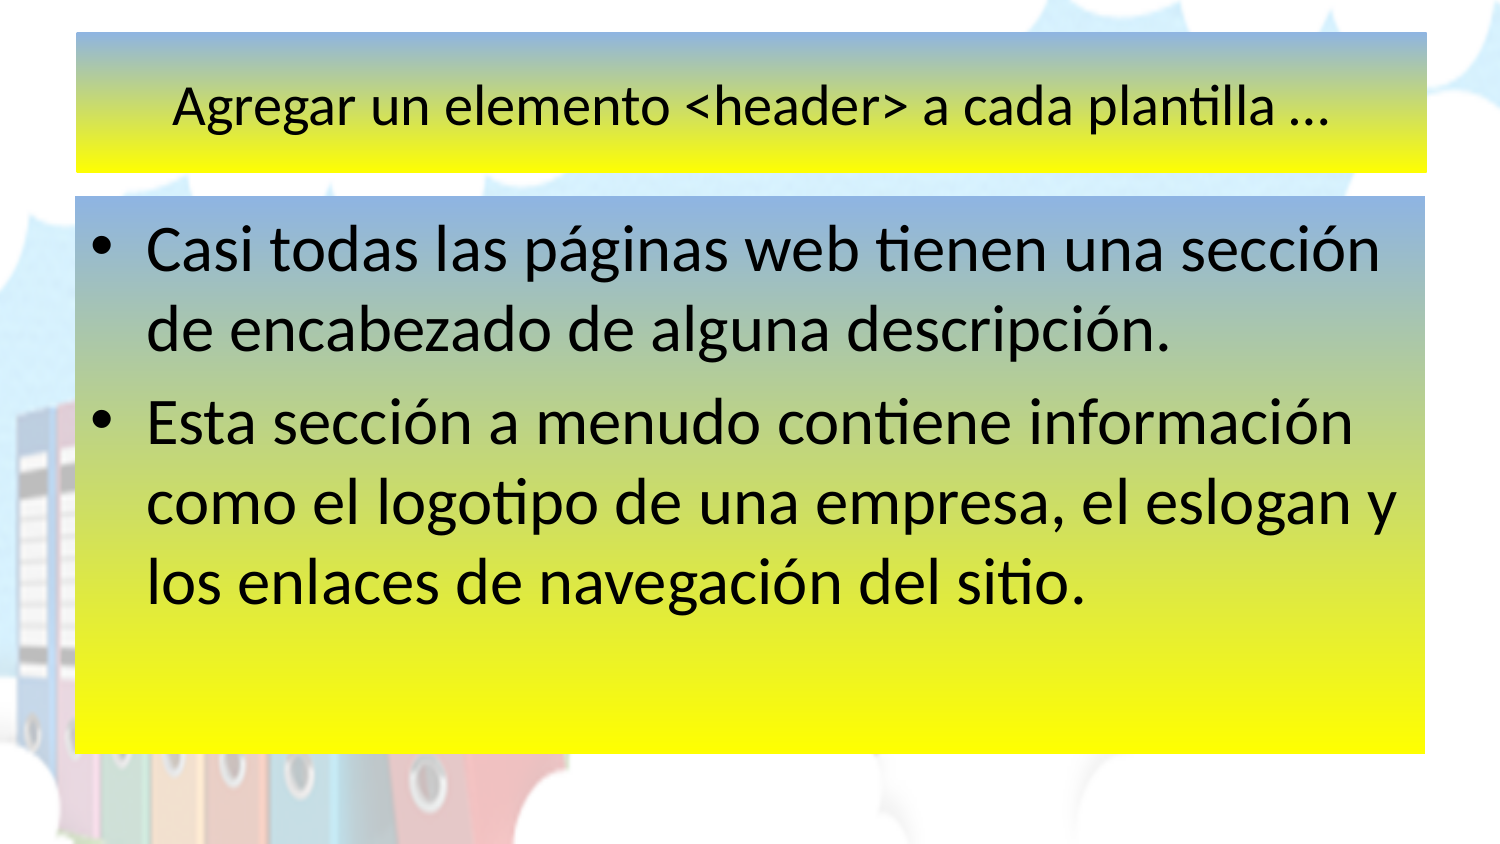

# Agregar un elemento <header> a cada plantilla …
Casi todas las páginas web tienen una sección de encabezado de alguna descripción.
Esta sección a menudo contiene información como el logotipo de una empresa, el eslogan y los enlaces de navegación del sitio.